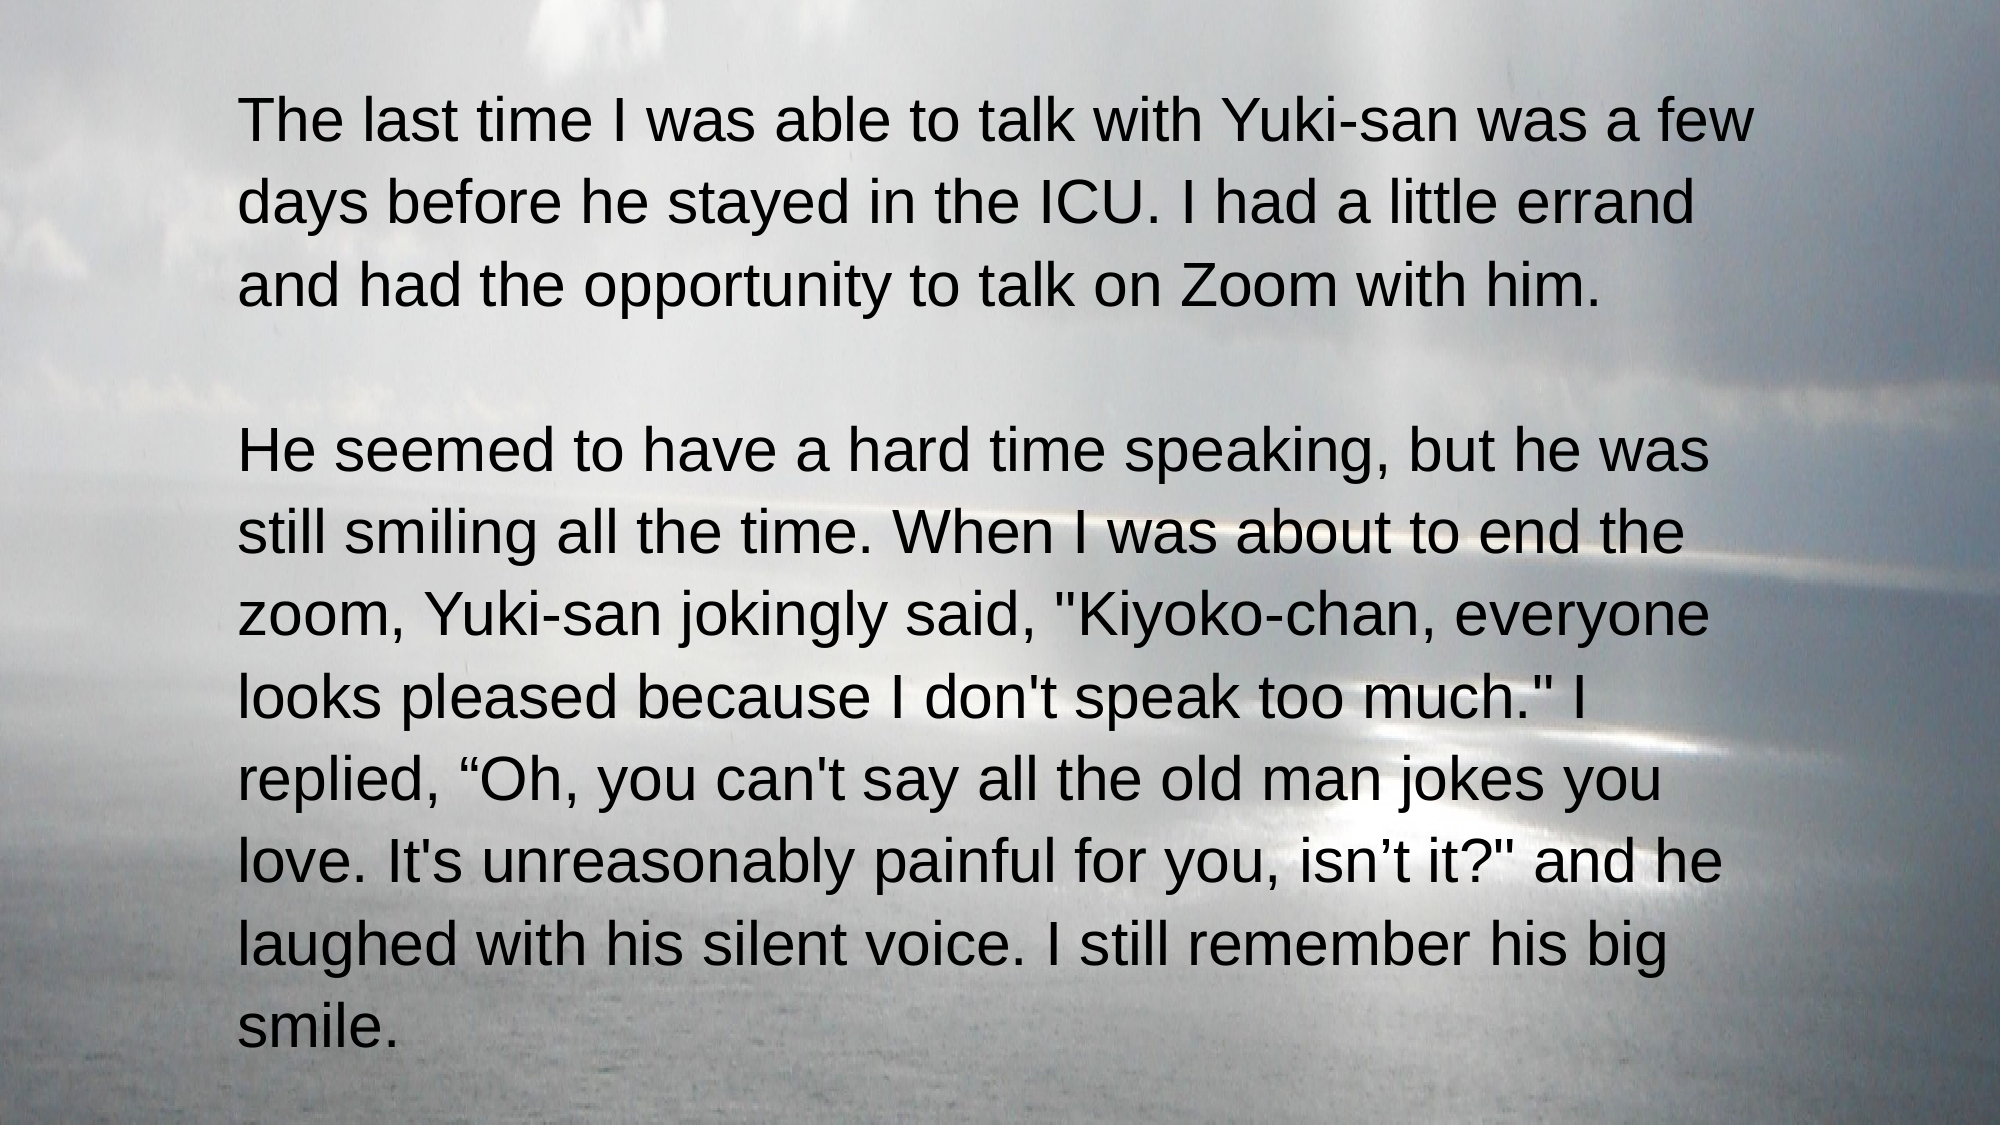

The last time I was able to talk with Yuki-san was a few days before he stayed in the ICU. I had a little errand and had the opportunity to talk on Zoom with him.

He seemed to have a hard time speaking, but he was still smiling all the time. When I was about to end the zoom, Yuki-san jokingly said, "Kiyoko-chan, everyone looks pleased because I don't speak too much." I replied, “Oh, you can't say all the old man jokes you love. It's unreasonably painful for you, isn’t it?" and he laughed with his silent voice. I still remember his big smile.